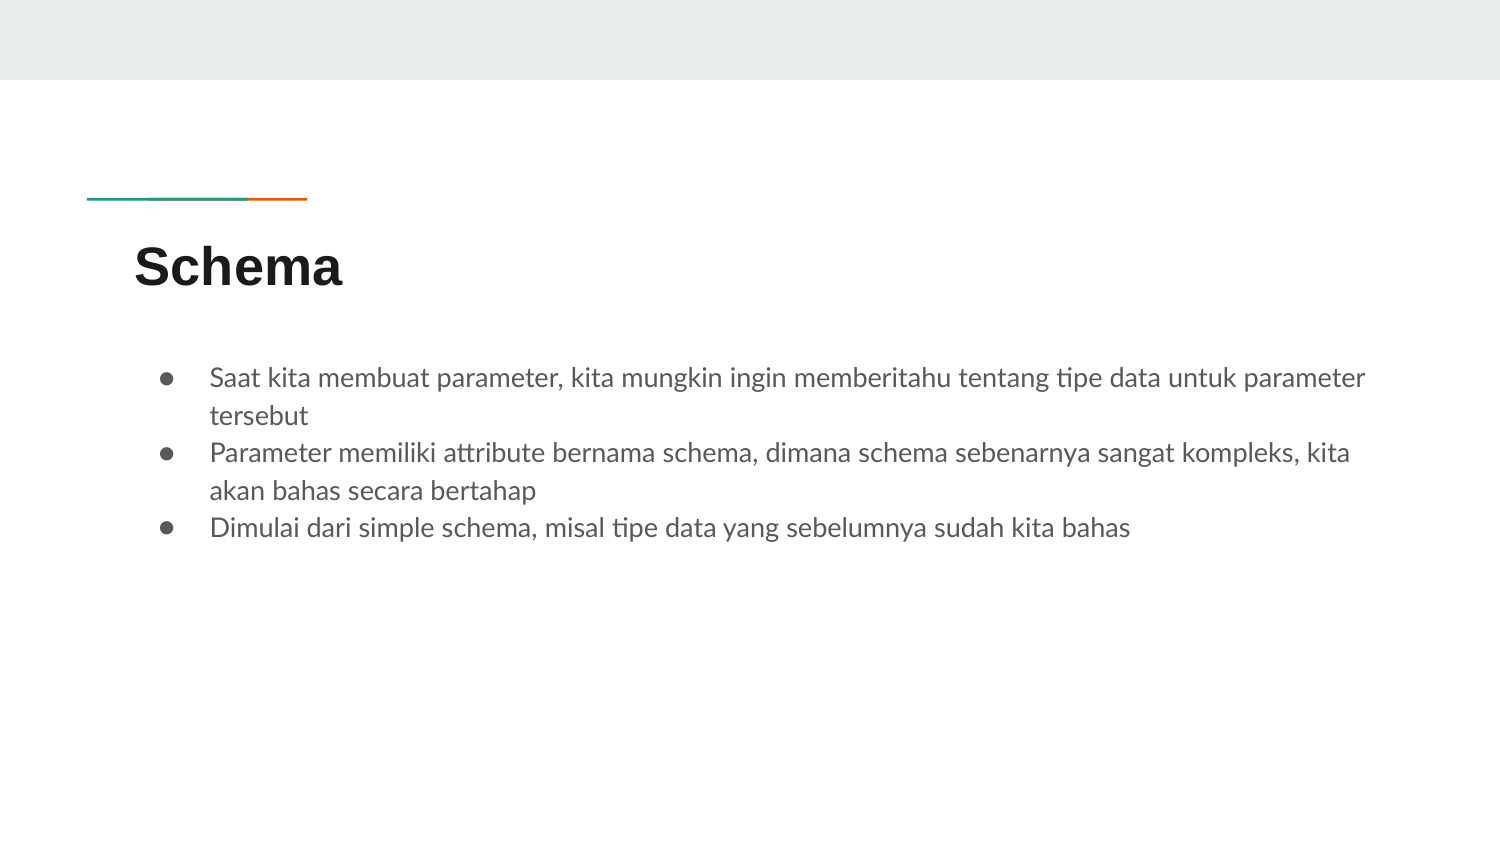

# Schema
Saat kita membuat parameter, kita mungkin ingin memberitahu tentang tipe data untuk parameter tersebut
Parameter memiliki attribute bernama schema, dimana schema sebenarnya sangat kompleks, kita akan bahas secara bertahap
Dimulai dari simple schema, misal tipe data yang sebelumnya sudah kita bahas